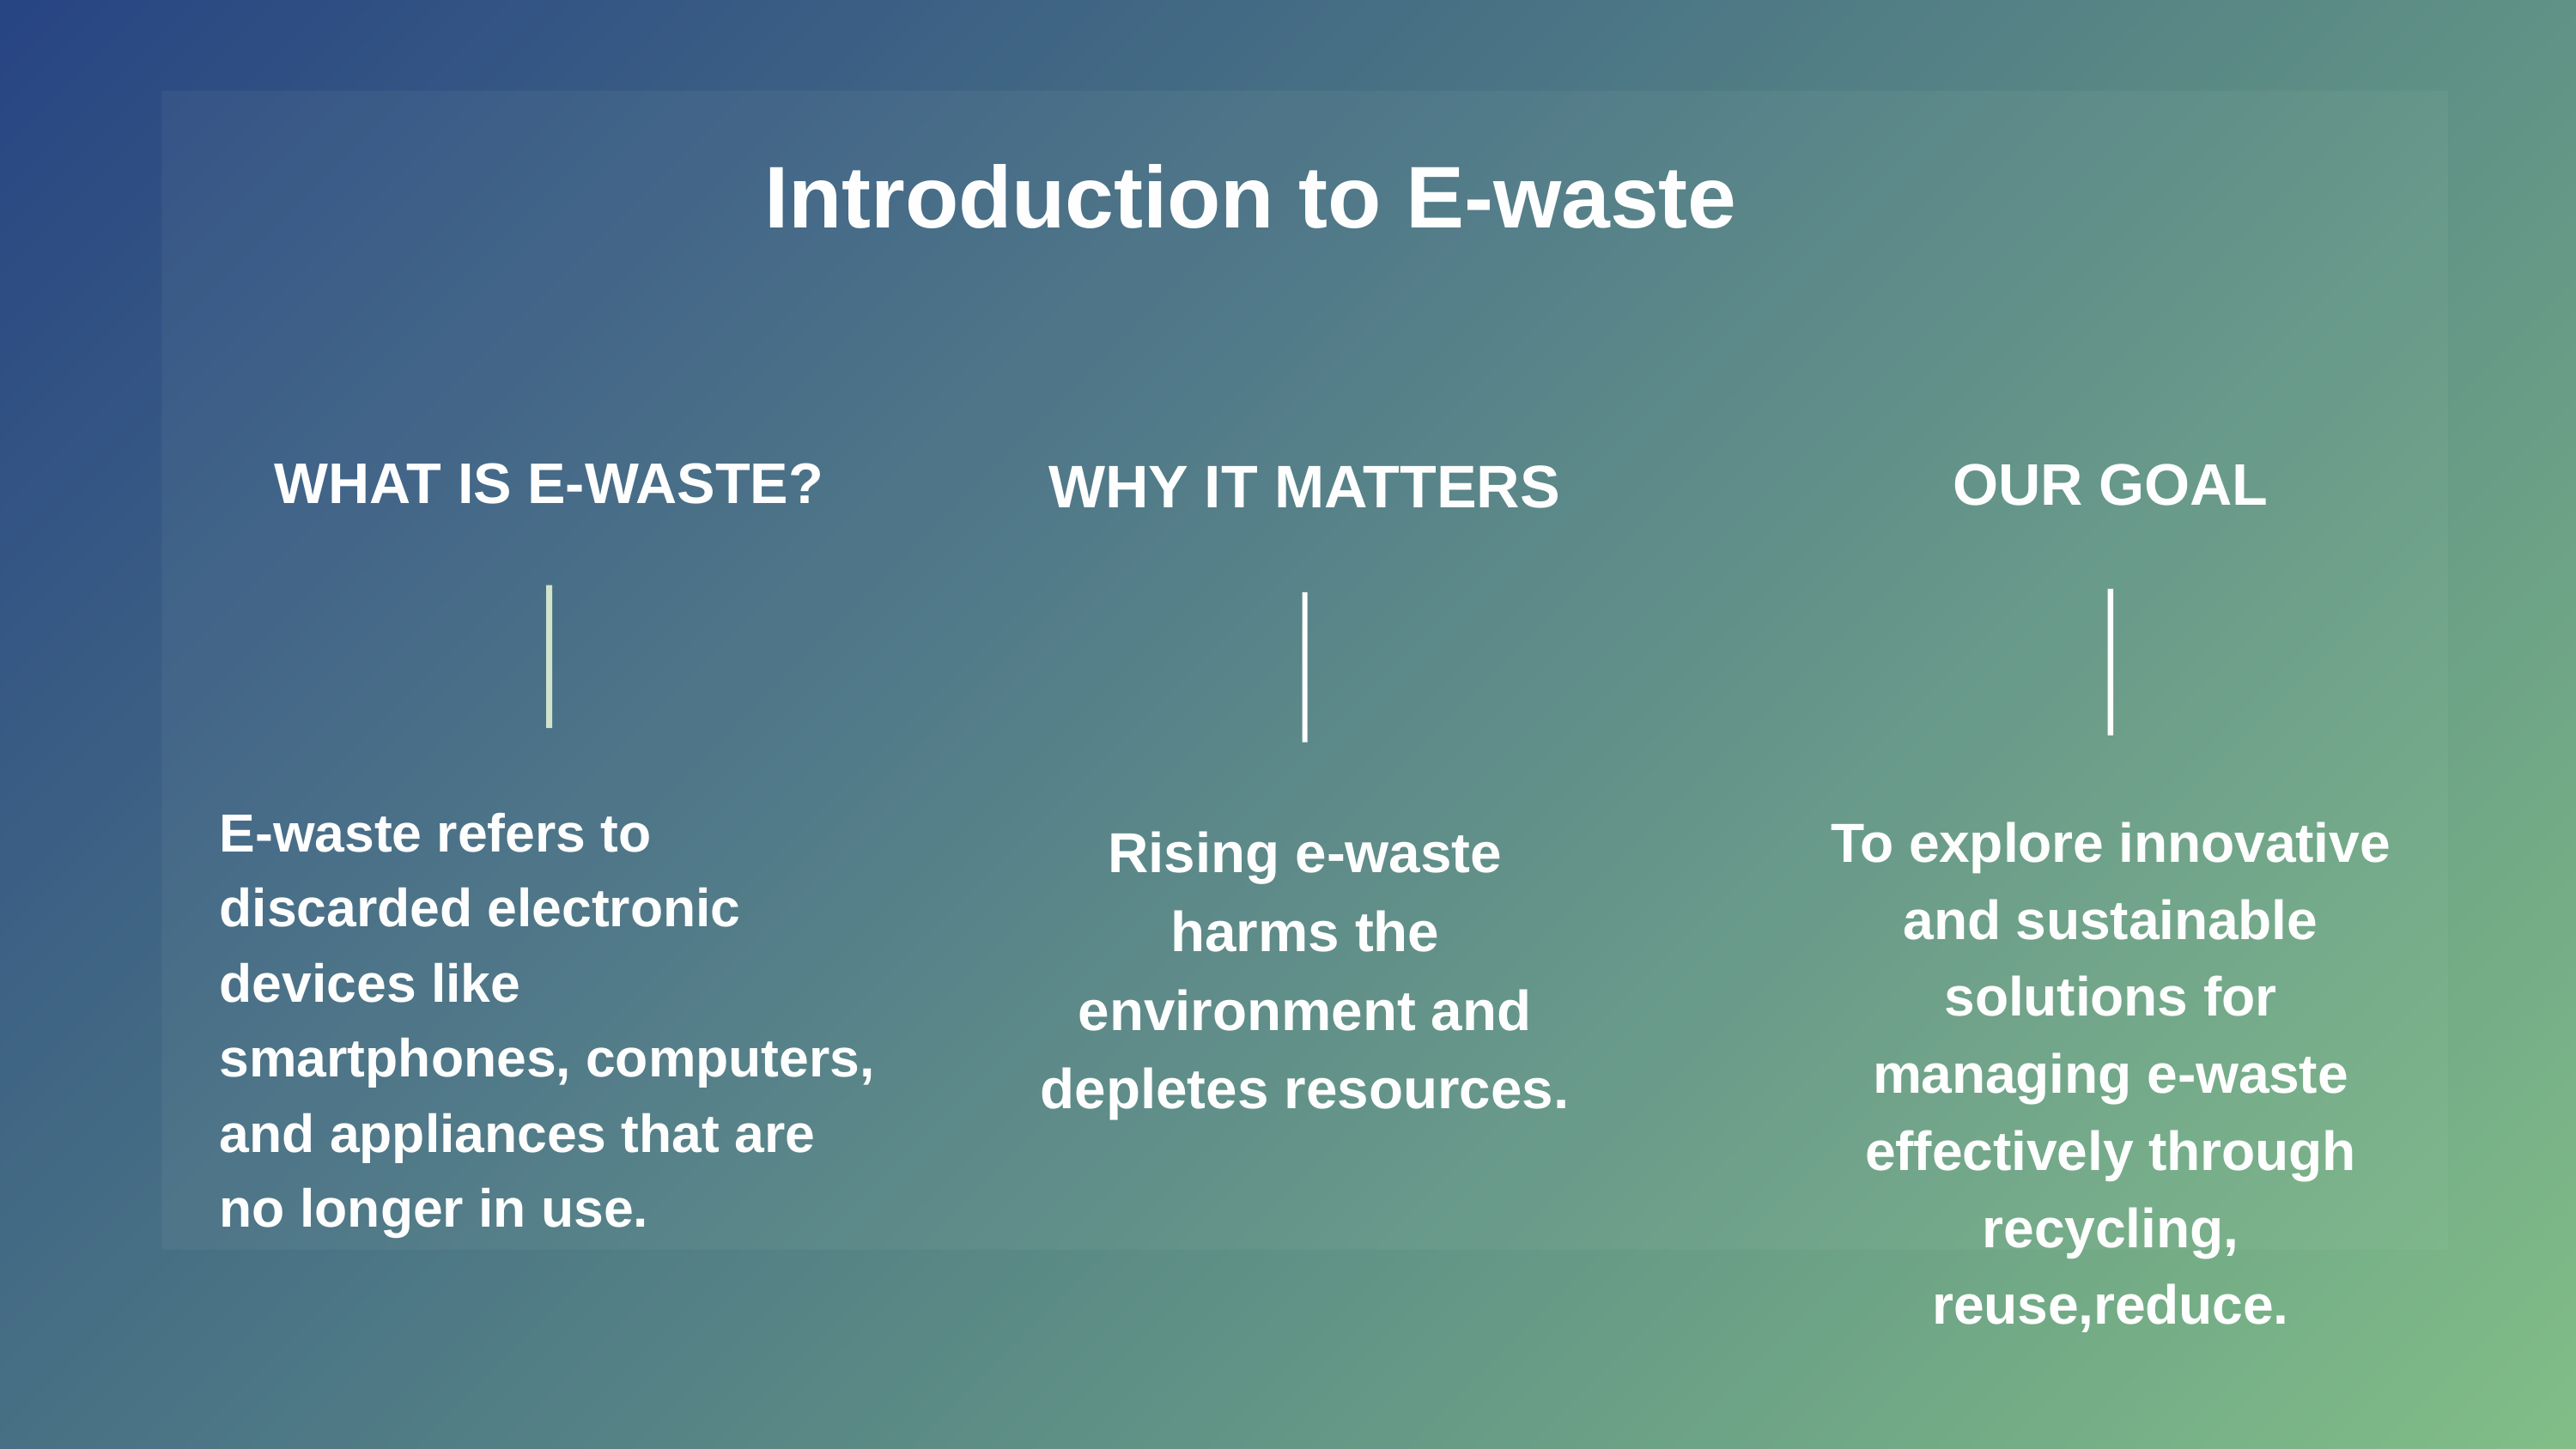

Introduction to E-waste
WHAT IS E-WASTE?

E-waste refers to discarded electronic devices like smartphones, computers, and appliances that are no longer in use.
WHY IT MATTERS

Rising e-waste harms the environment and depletes resources.
OUR GOAL

To explore innovative and sustainable solutions for managing e-waste effectively through recycling, reuse,reduce.